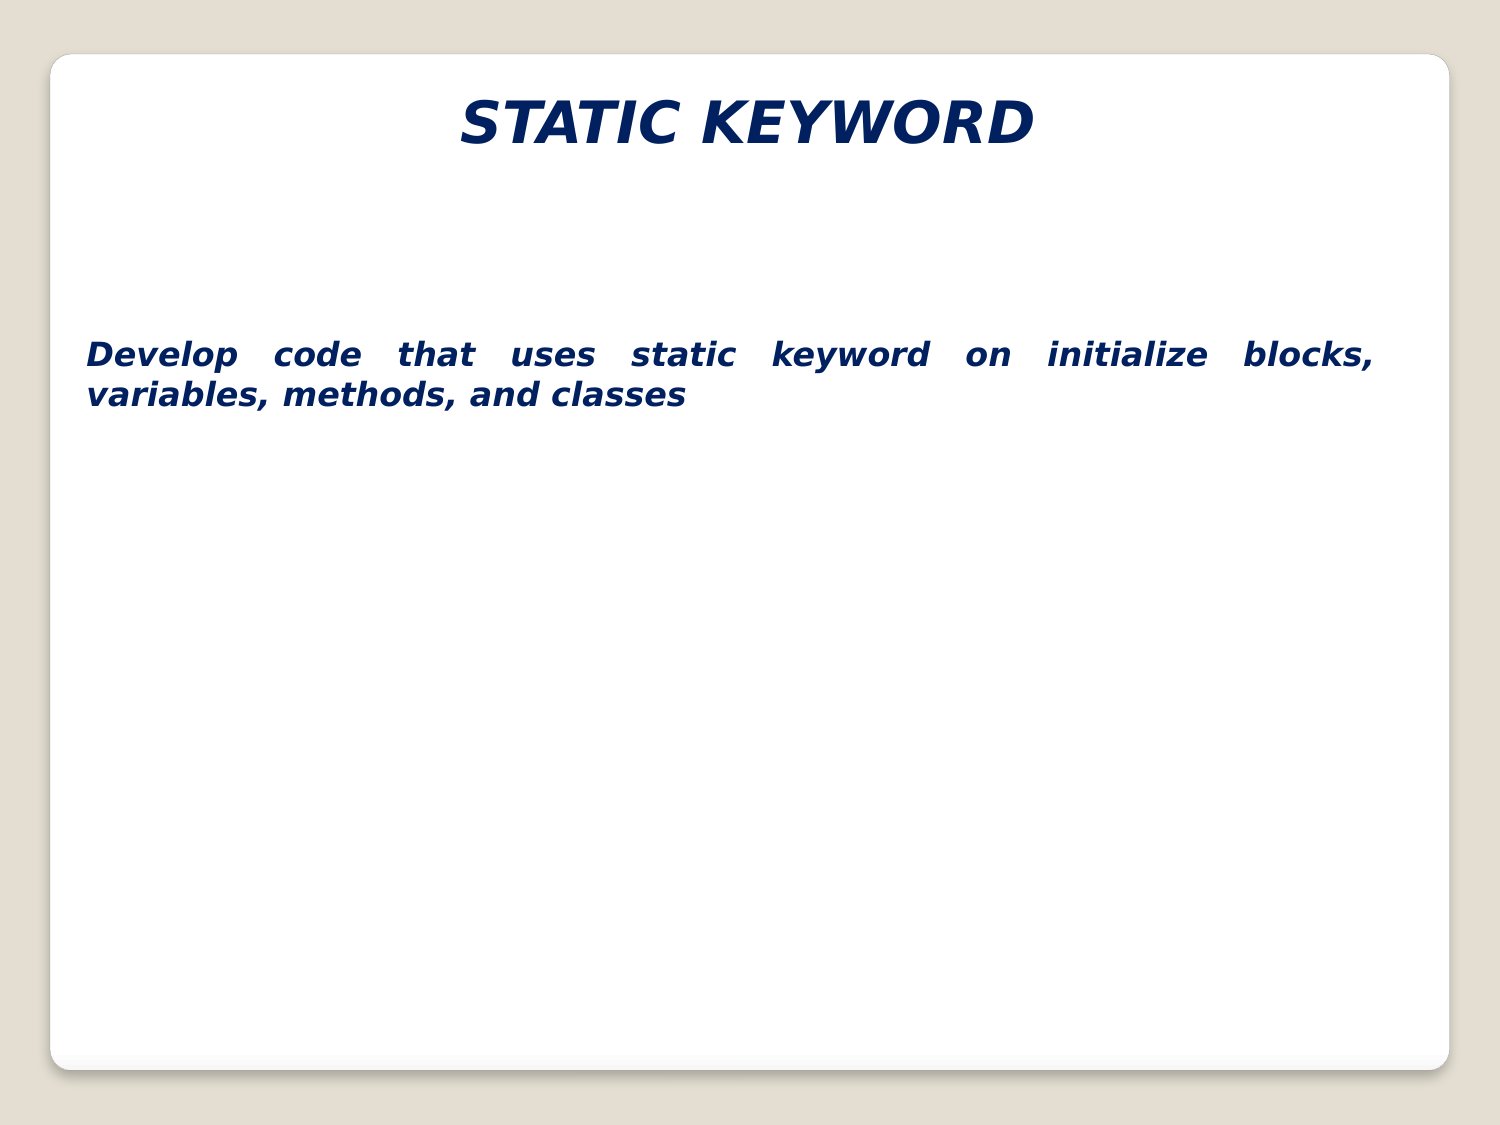

STATIC KEYWORD
Develop code that uses static keyword on initialize blocks, variables, methods, and classes